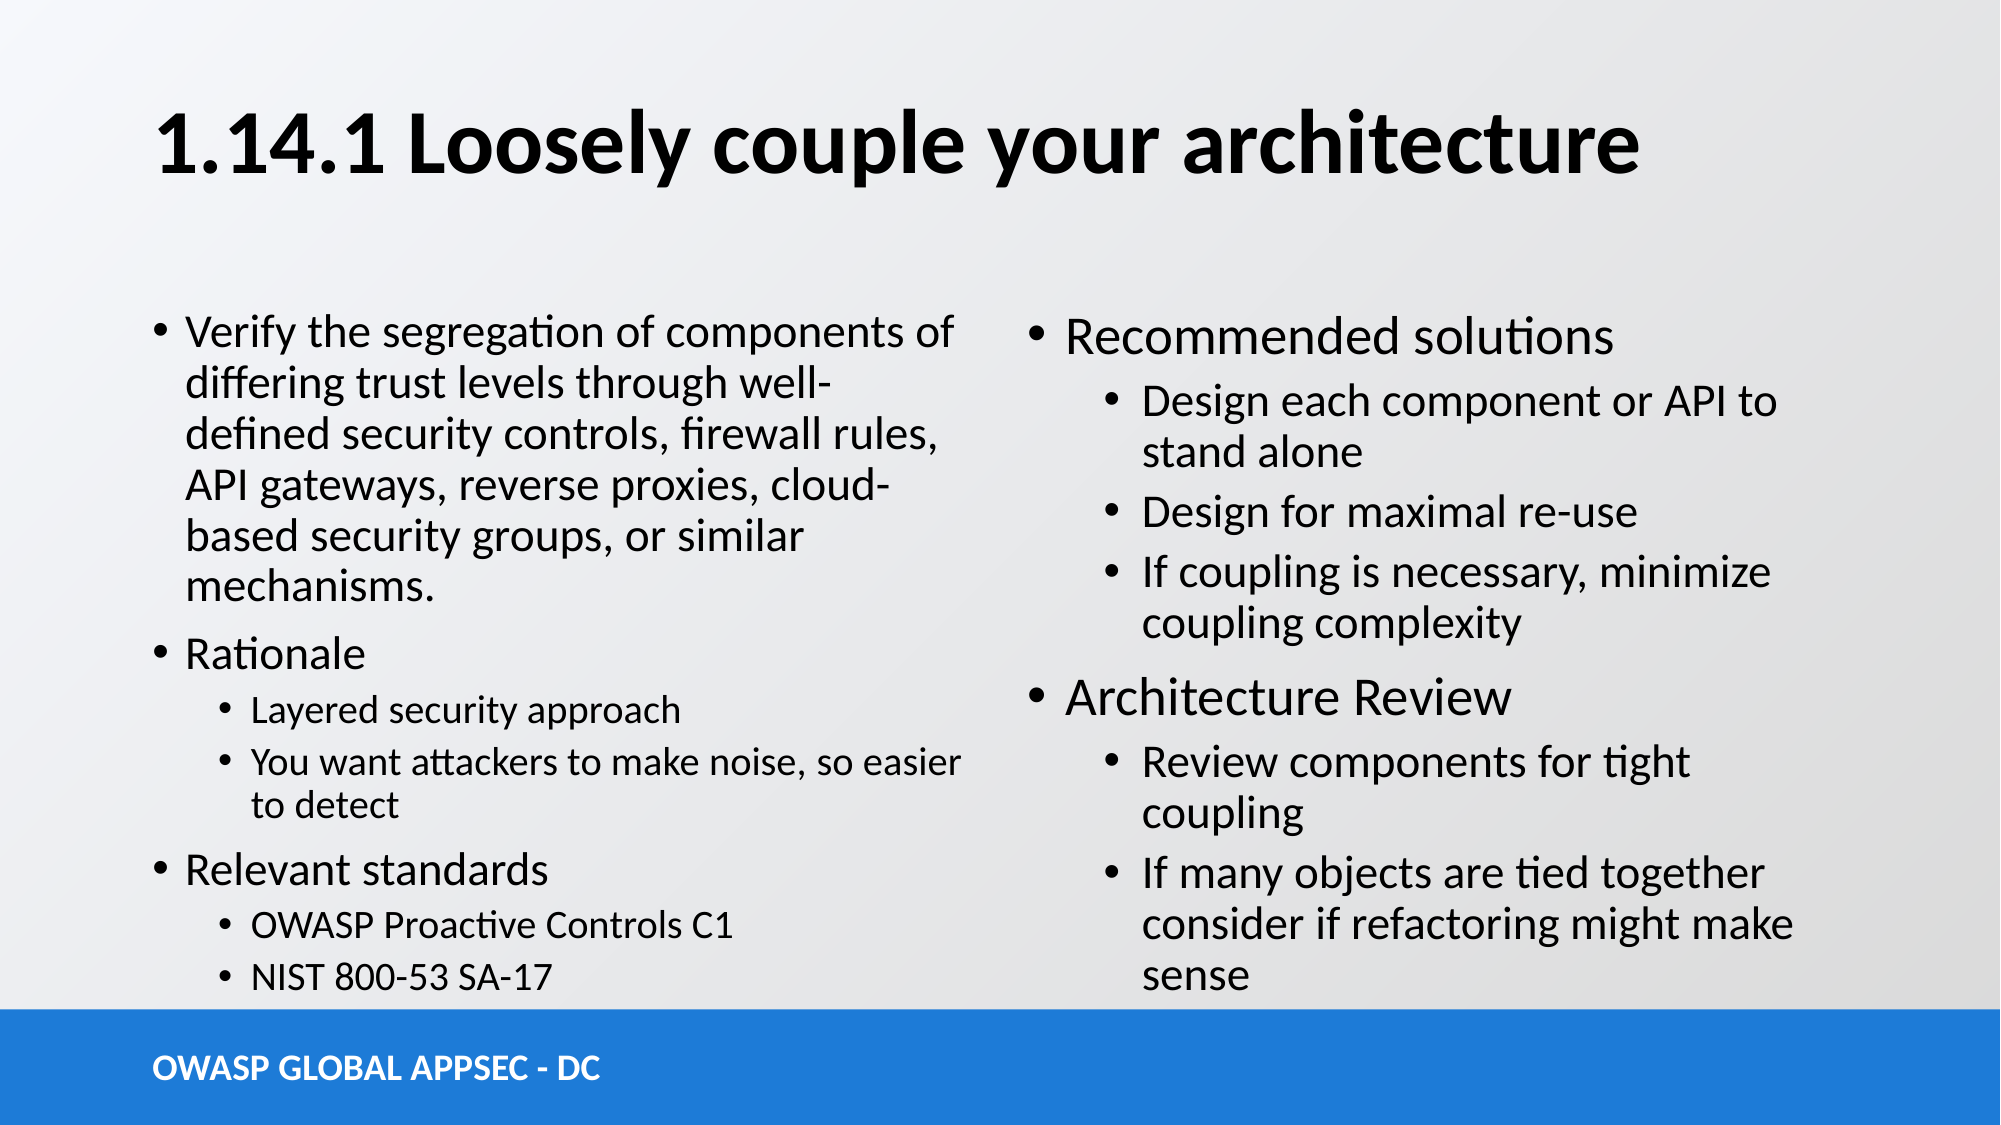

# 1.14.1 Loosely couple your architecture
Verify the segregation of components of differing trust levels through well-defined security controls, firewall rules, API gateways, reverse proxies, cloud-based security groups, or similar mechanisms.
Rationale
Layered security approach
You want attackers to make noise, so easier to detect
Relevant standards
OWASP Proactive Controls C1
NIST 800-53 SA-17

Recommended solutions
Design each component or API to stand alone
Design for maximal re-use
If coupling is necessary, minimize coupling complexity
Architecture Review
Review components for tight coupling
If many objects are tied together consider if refactoring might make sense